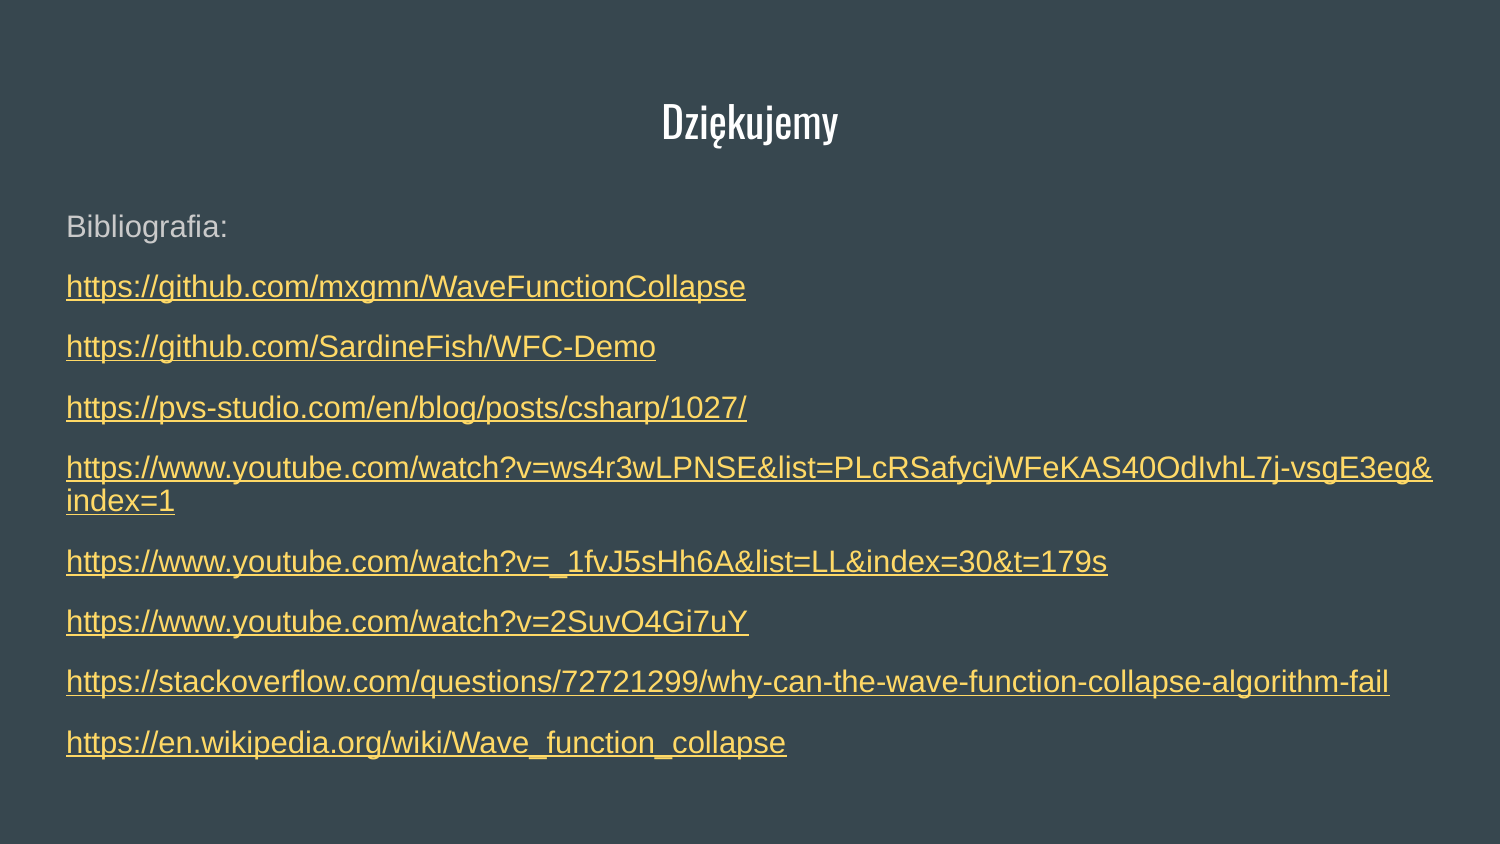

# Dziękujemy
Bibliografia:
https://github.com/mxgmn/WaveFunctionCollapse
https://github.com/SardineFish/WFC-Demo
https://pvs-studio.com/en/blog/posts/csharp/1027/
https://www.youtube.com/watch?v=ws4r3wLPNSE&list=PLcRSafycjWFeKAS40OdIvhL7j-vsgE3eg&index=1
https://www.youtube.com/watch?v=_1fvJ5sHh6A&list=LL&index=30&t=179s
https://www.youtube.com/watch?v=2SuvO4Gi7uY
https://stackoverflow.com/questions/72721299/why-can-the-wave-function-collapse-algorithm-fail
https://en.wikipedia.org/wiki/Wave_function_collapse